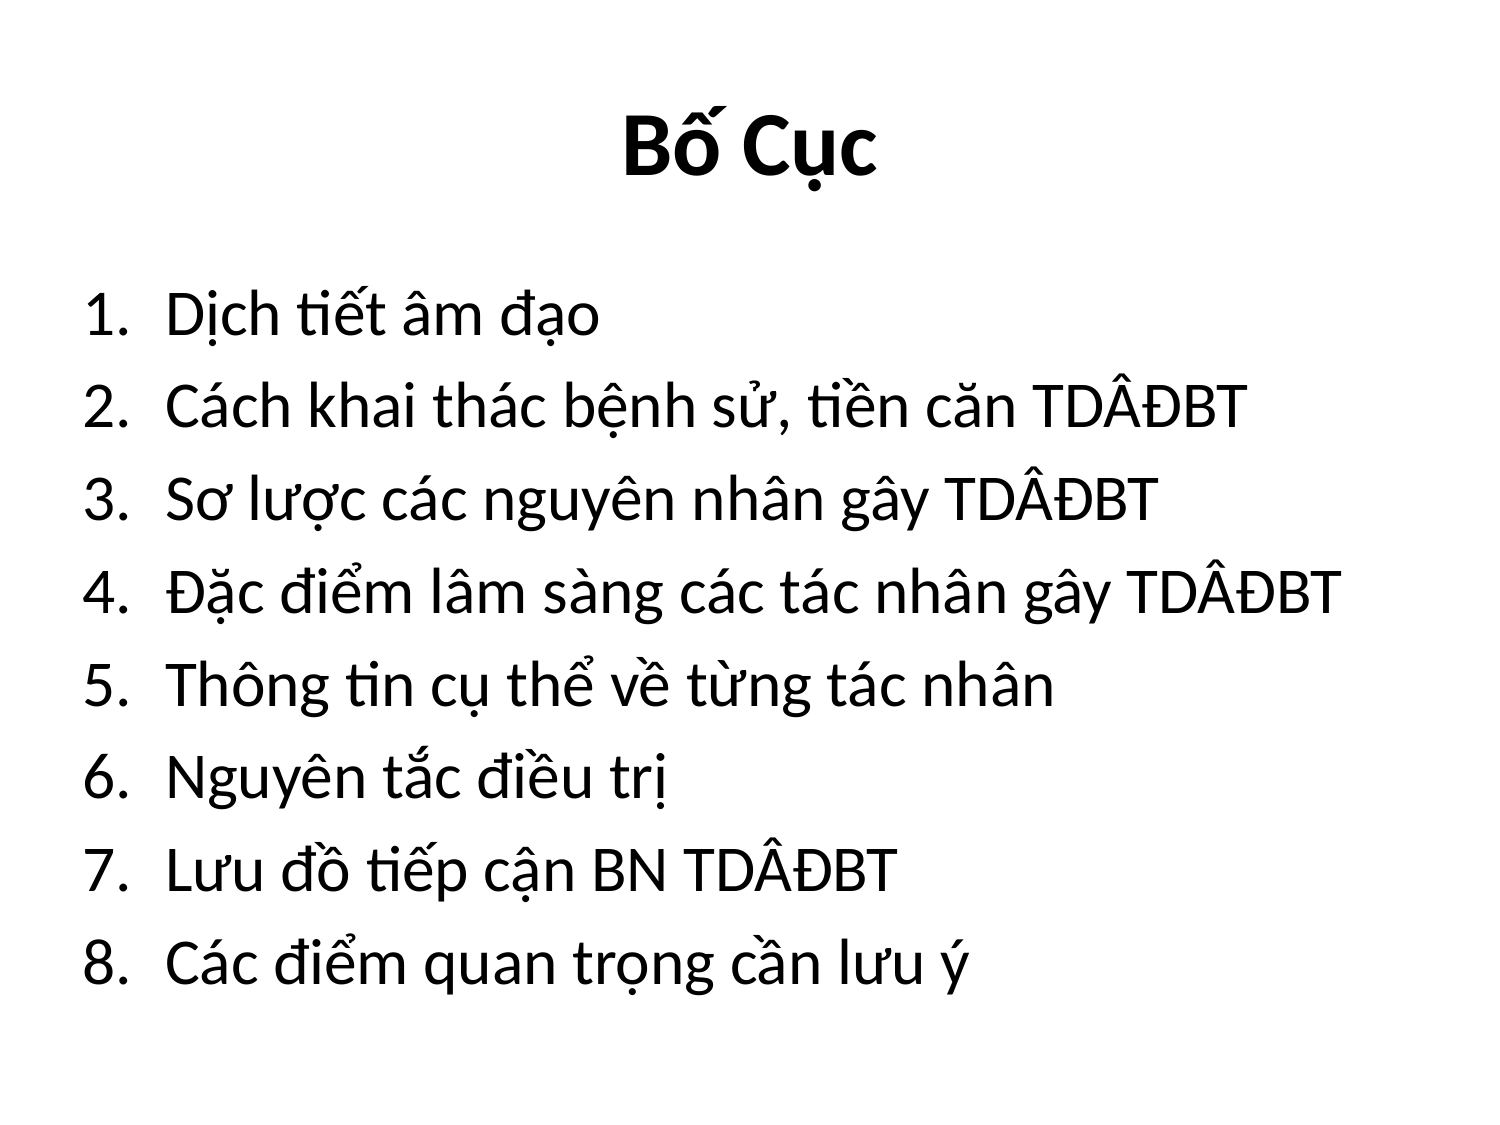

# Bố Cục
Dịch tiết âm đạo
Cách khai thác bệnh sử, tiền căn TDÂĐBT
Sơ lược các nguyên nhân gây TDÂĐBT
Đặc điểm lâm sàng các tác nhân gây TDÂĐBT
Thông tin cụ thể về từng tác nhân
Nguyên tắc điều trị
Lưu đồ tiếp cận BN TDÂĐBT
Các điểm quan trọng cần lưu ý